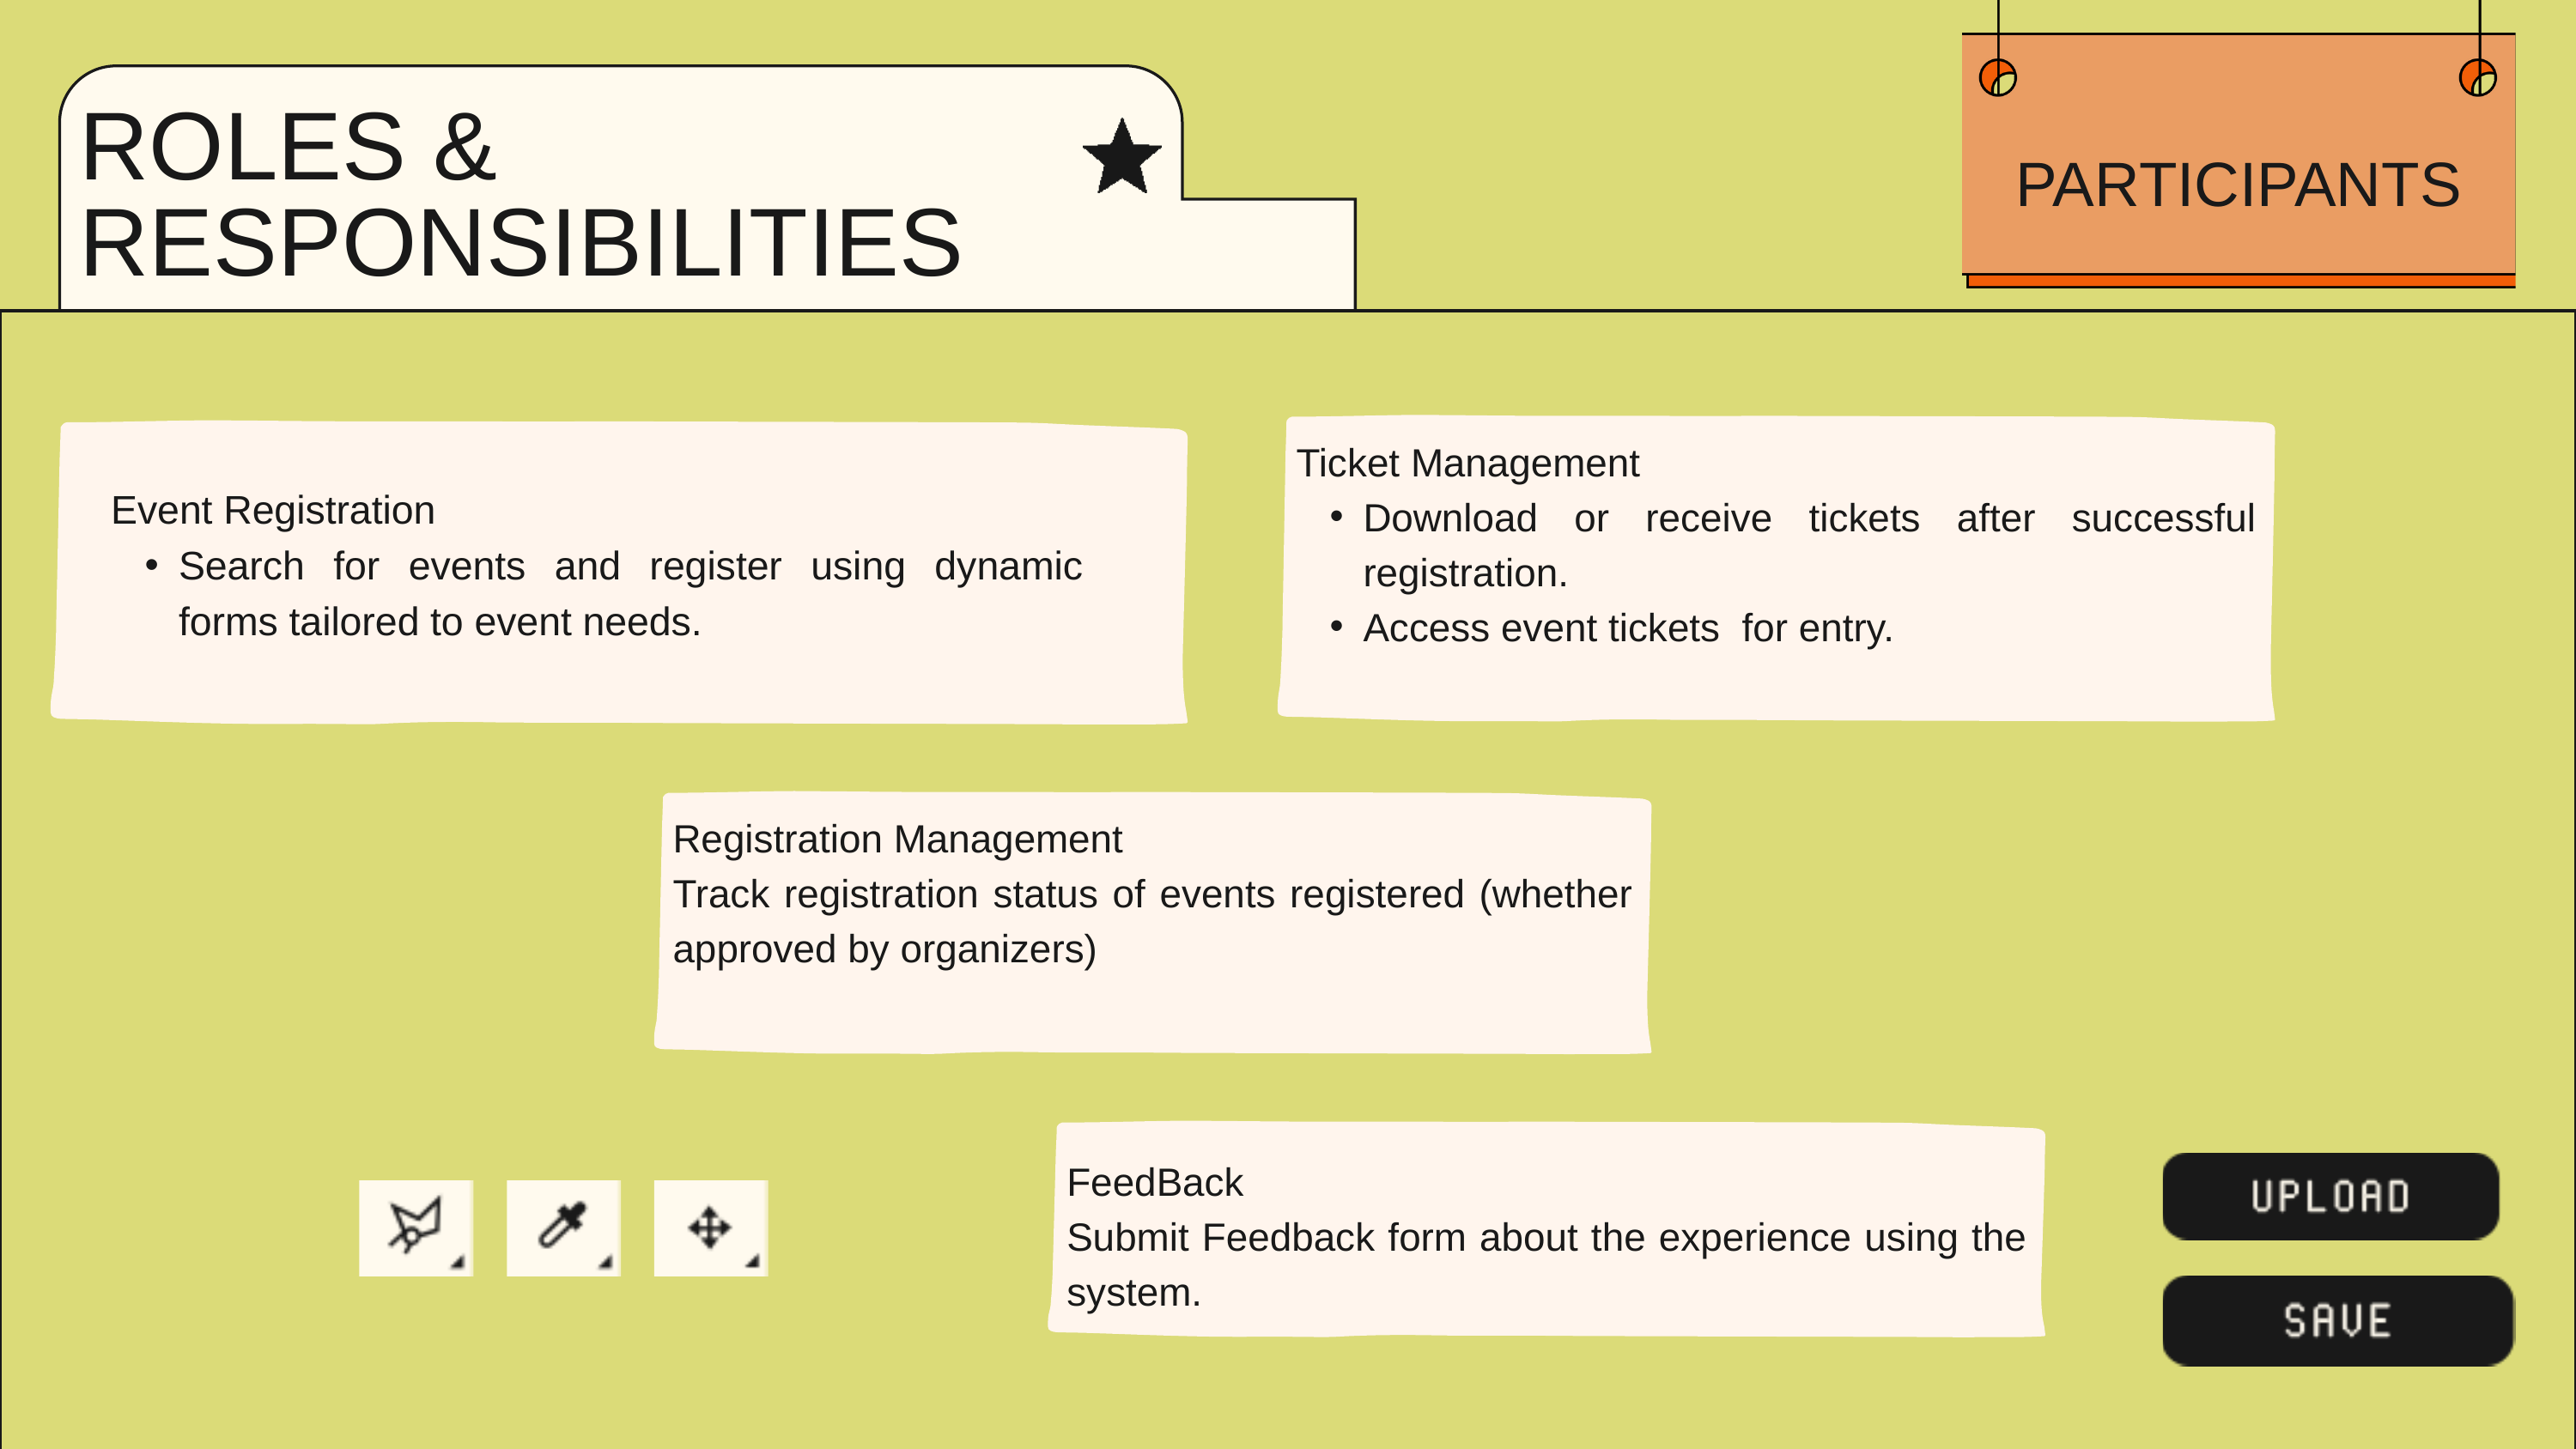

ROLES & RESPONSIBILITIES

PARTICIPANTS

Ticket Management
Download or receive tickets after successful registration.
Access event tickets  for entry.

Event Registration
Search for events and register using dynamic forms tailored to event needs.

Registration Management
Track registration status of events registered (whether approved by organizers)

FeedBack
Submit Feedback form about the experience using the system.